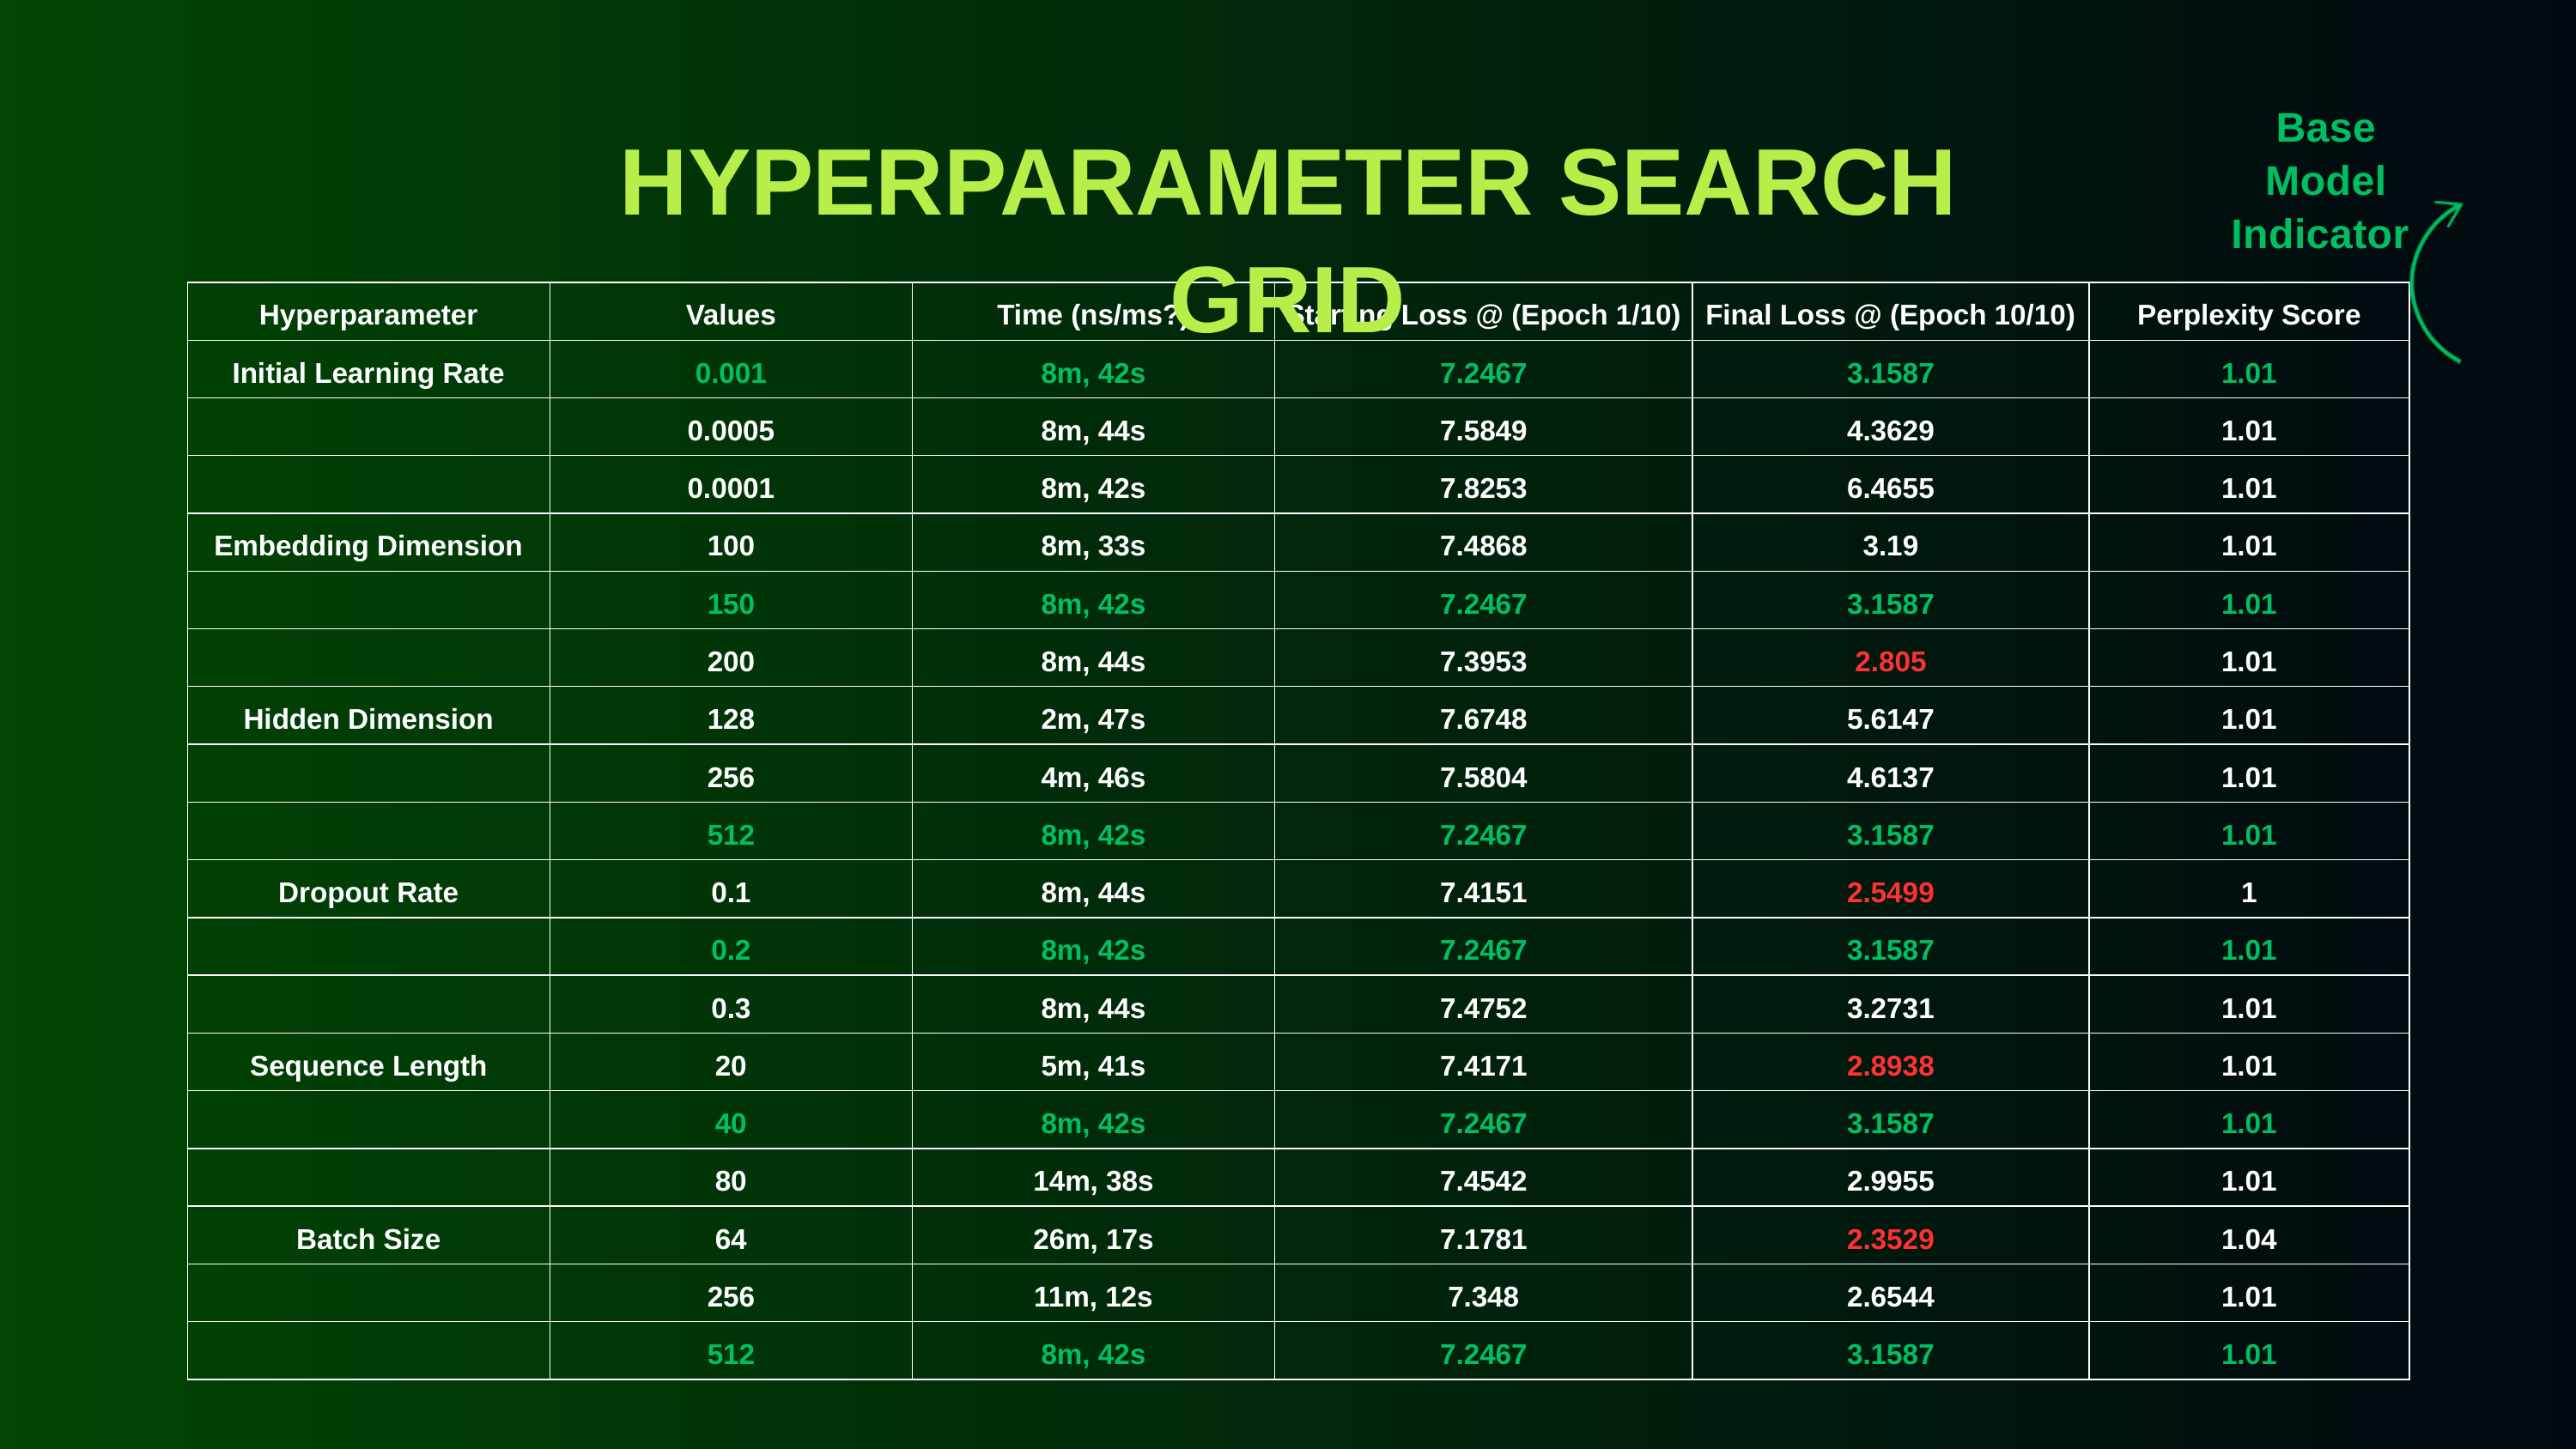

Base Model Indicator
HYPERPARAMETER SEARCH GRID

| Hyperparameter | Values | Time (ns/ms?) | Starting Loss @ (Epoch 1/10) | Final Loss @ (Epoch 10/10) | Perplexity Score |
| --- | --- | --- | --- | --- | --- |
| Initial Learning Rate | 0.001 | 8m, 42s | 7.2467 | 3.1587 | 1.01 |
|  | 0.0005 | 8m, 44s | 7.5849 | 4.3629 | 1.01 |
|  | 0.0001 | 8m, 42s | 7.8253 | 6.4655 | 1.01 |
| Embedding Dimension | 100 | 8m, 33s | 7.4868 | 3.19 | 1.01 |
|  | 150 | 8m, 42s | 7.2467 | 3.1587 | 1.01 |
|  | 200 | 8m, 44s | 7.3953 | 2.805 | 1.01 |
| Hidden Dimension | 128 | 2m, 47s | 7.6748 | 5.6147 | 1.01 |
|  | 256 | 4m, 46s | 7.5804 | 4.6137 | 1.01 |
|  | 512 | 8m, 42s | 7.2467 | 3.1587 | 1.01 |
| Dropout Rate | 0.1 | 8m, 44s | 7.4151 | 2.5499 | 1 |
|  | 0.2 | 8m, 42s | 7.2467 | 3.1587 | 1.01 |
|  | 0.3 | 8m, 44s | 7.4752 | 3.2731 | 1.01 |
| Sequence Length | 20 | 5m, 41s | 7.4171 | 2.8938 | 1.01 |
|  | 40 | 8m, 42s | 7.2467 | 3.1587 | 1.01 |
|  | 80 | 14m, 38s | 7.4542 | 2.9955 | 1.01 |
| Batch Size | 64 | 26m, 17s | 7.1781 | 2.3529 | 1.04 |
|  | 256 | 11m, 12s | 7.348 | 2.6544 | 1.01 |
|  | 512 | 8m, 42s | 7.2467 | 3.1587 | 1.01 |